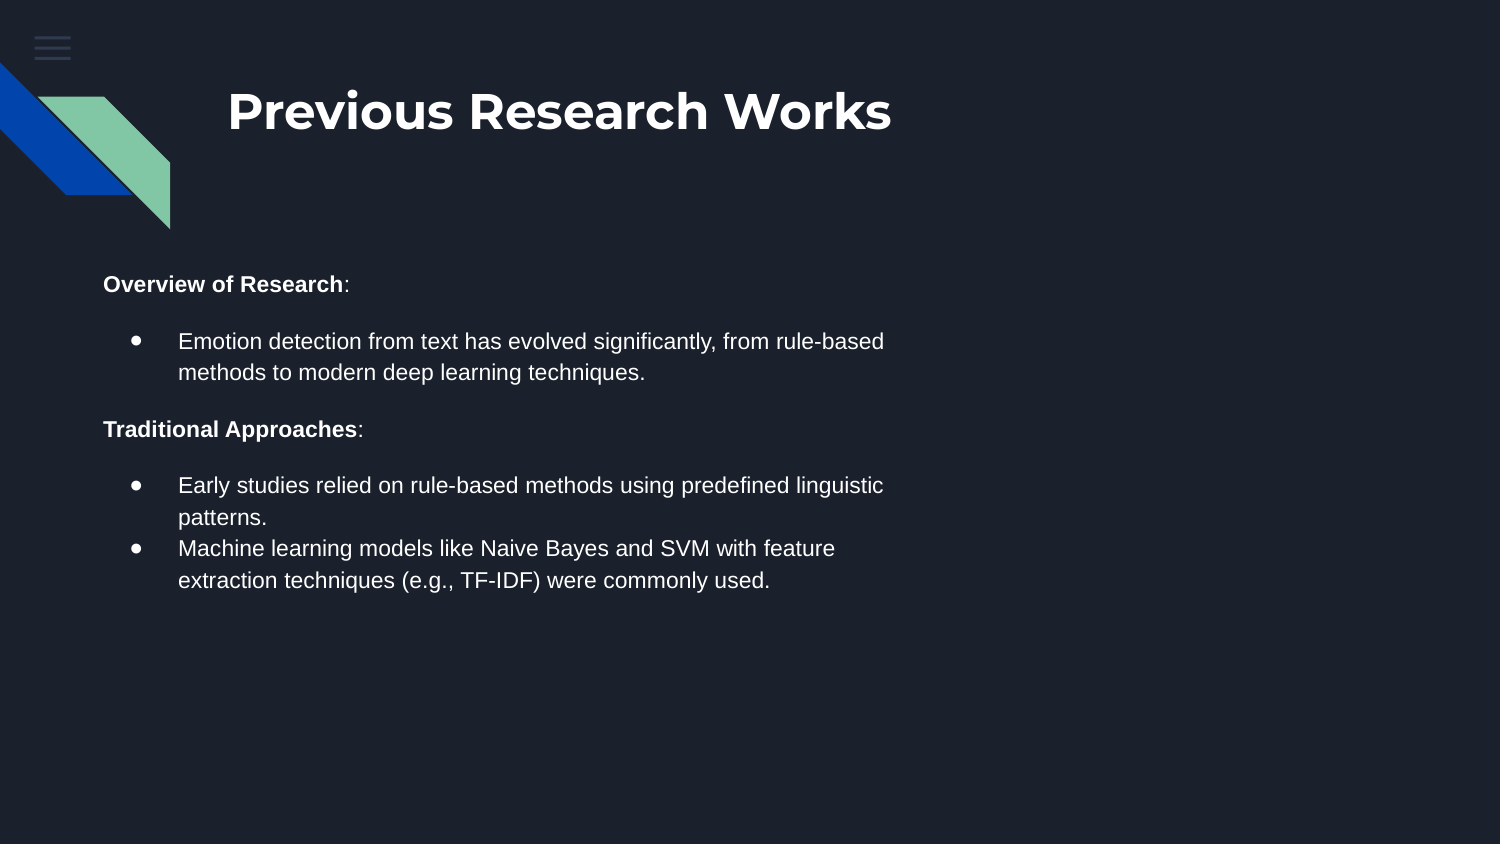

# Previous Research Works
Overview of Research:
Emotion detection from text has evolved significantly, from rule-based methods to modern deep learning techniques.
Traditional Approaches:
Early studies relied on rule-based methods using predefined linguistic patterns.
Machine learning models like Naive Bayes and SVM with feature extraction techniques (e.g., TF-IDF) were commonly used.